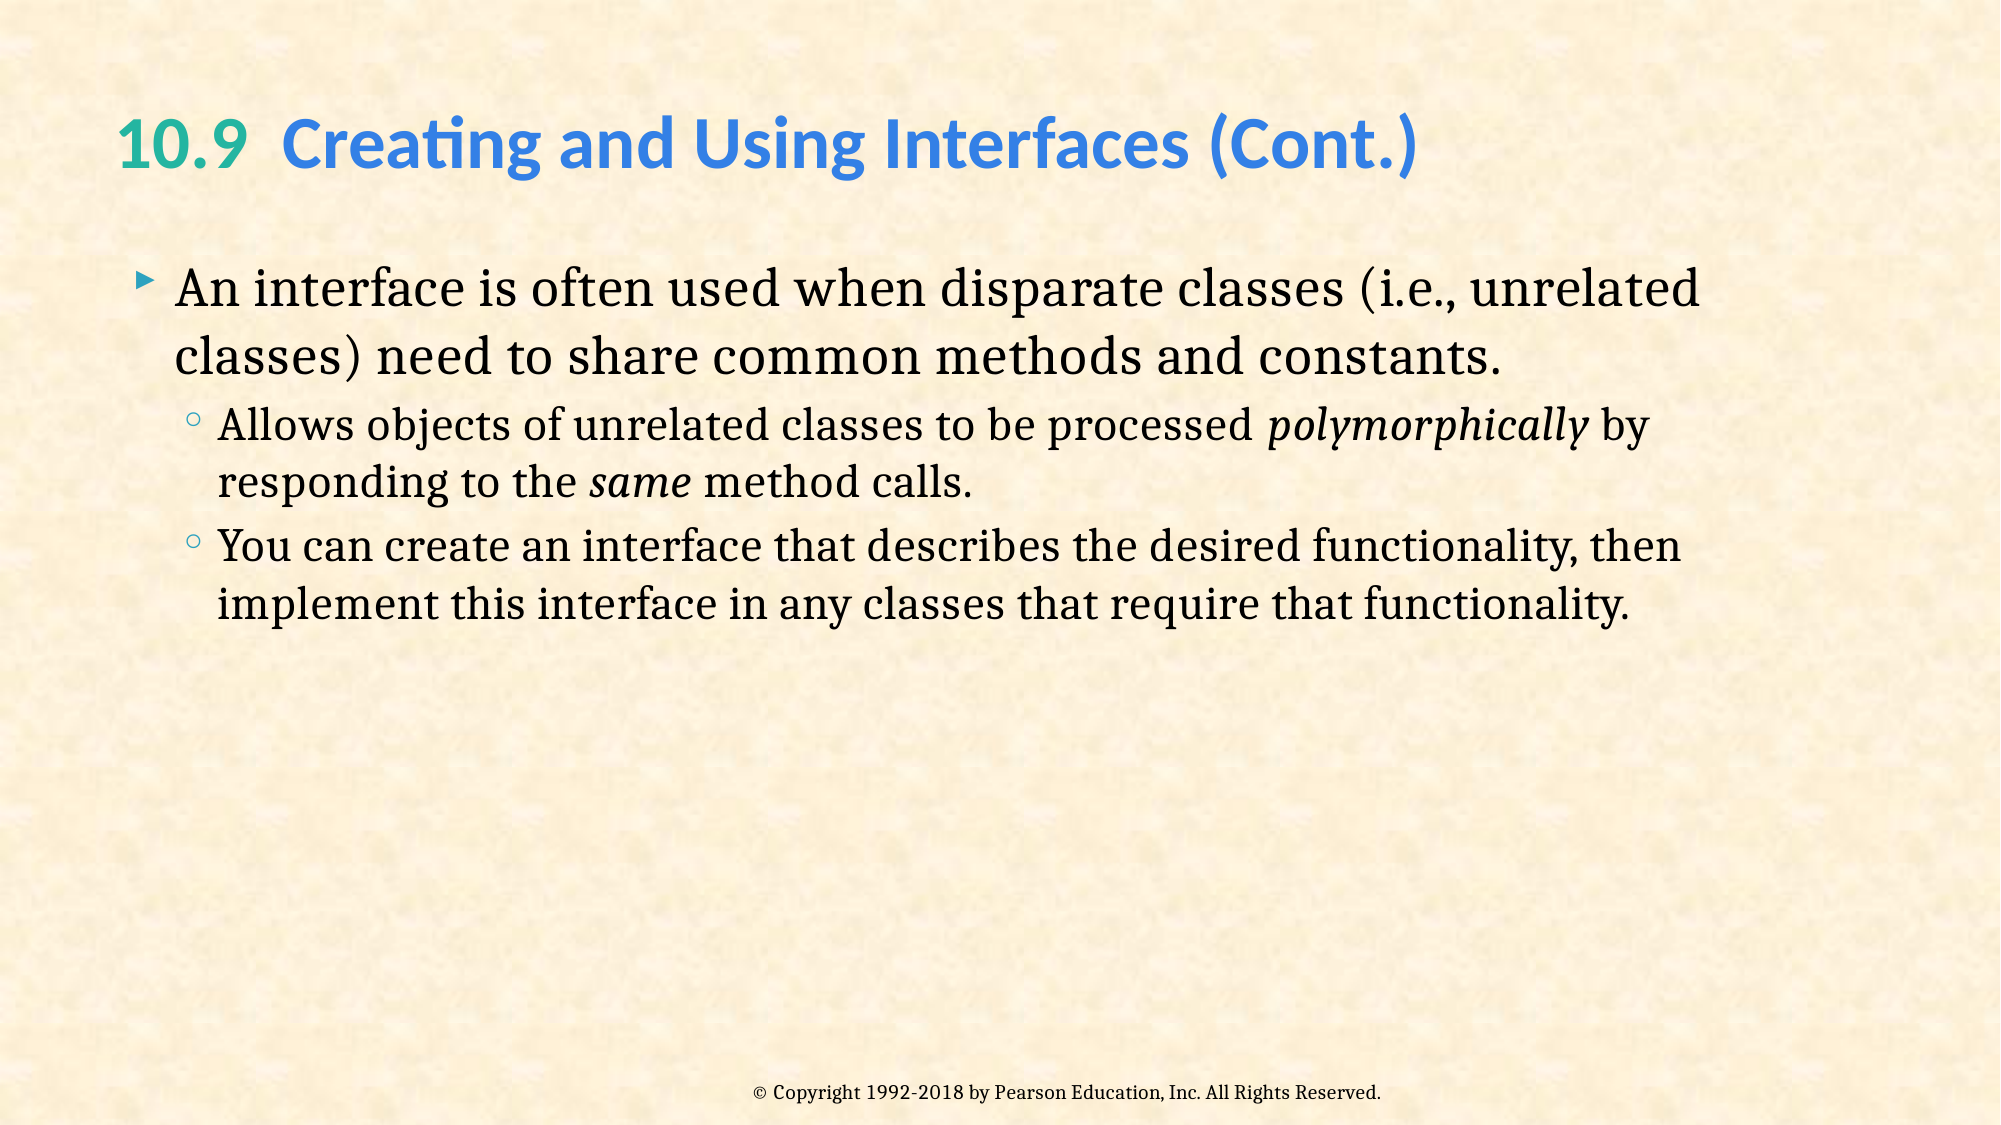

# 10.9  Creating and Using Interfaces (Cont.)
An interface is often used when disparate classes (i.e., unrelated classes) need to share common methods and constants.
Allows objects of unrelated classes to be processed polymorphically by responding to the same method calls.
You can create an interface that describes the desired functionality, then implement this interface in any classes that require that functionality.
© Copyright 1992-2018 by Pearson Education, Inc. All Rights Reserved.